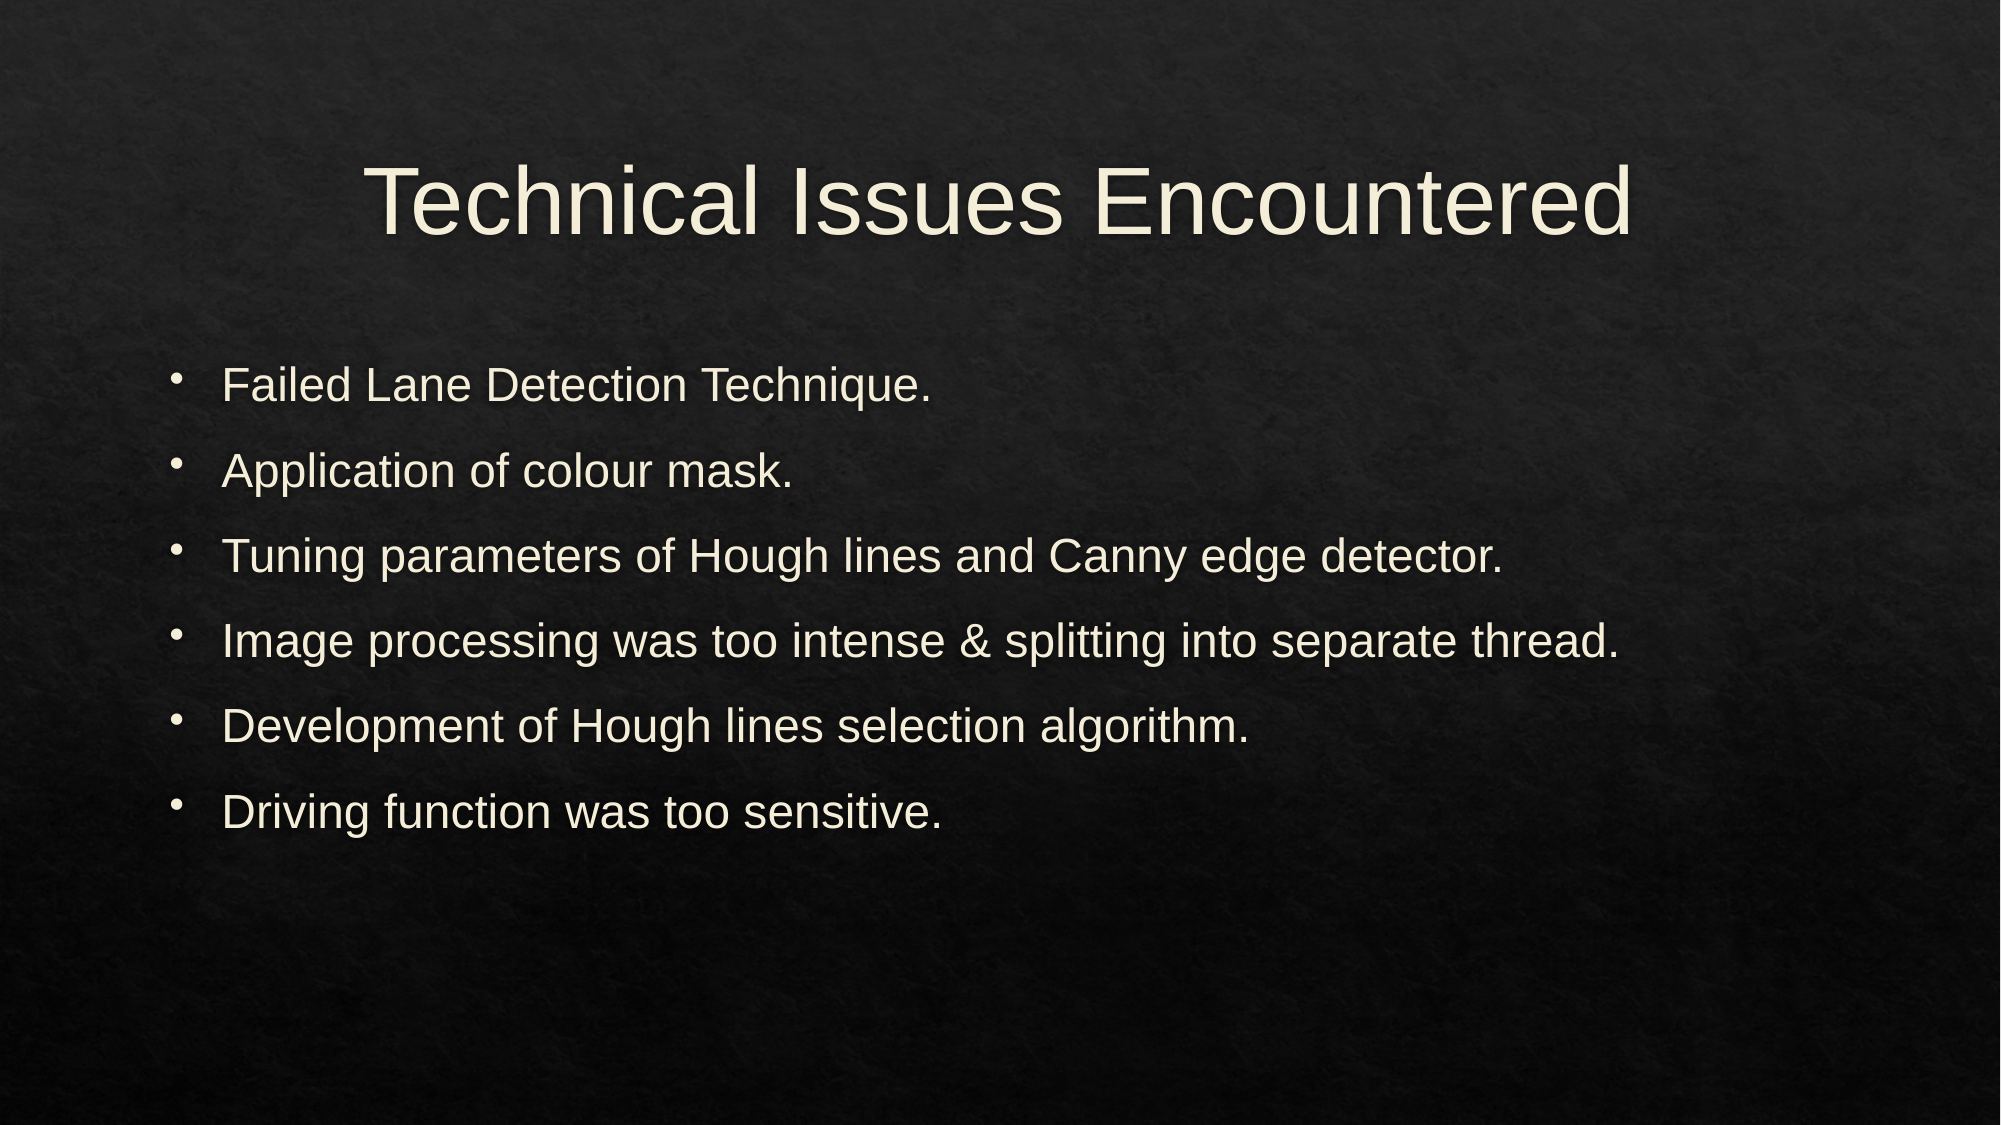

# Technical Issues Encountered
Failed Lane Detection Technique.
Application of colour mask.
Tuning parameters of Hough lines and Canny edge detector.
Image processing was too intense & splitting into separate thread.
Development of Hough lines selection algorithm.
Driving function was too sensitive.